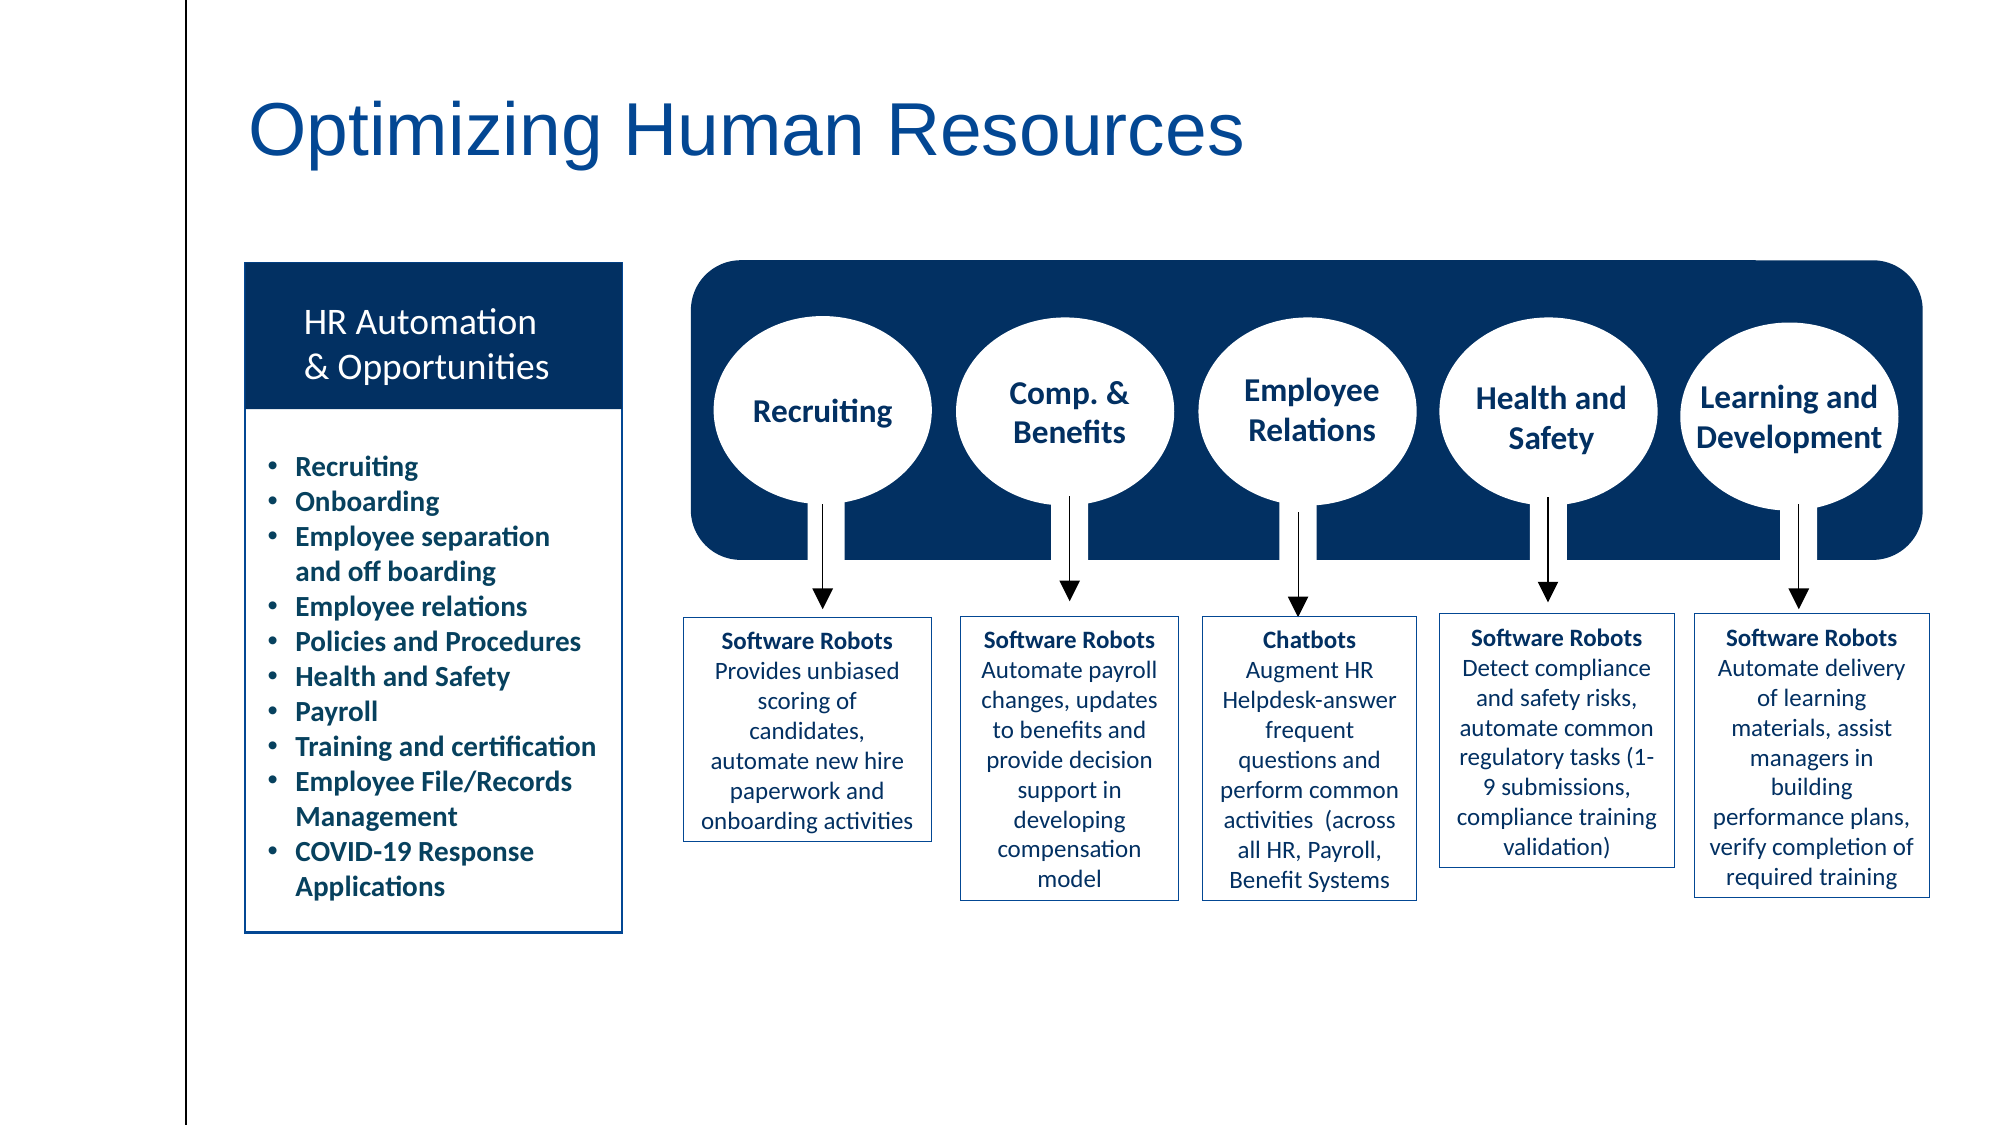

# Optimizing Human Resources

HR Automation & Opportunities

Employee Relations
Comp. & Benefits
Learning and Development
Health and Safety
Recruiting
Recruiting
Onboarding
Employee separation and off boarding
Employee relations
Policies and Procedures
Health and Safety
Payroll
Training and certification
Employee File/Records Management
COVID-19 Response Applications

Software Robots
Detect compliance and safety risks, automate common regulatory tasks (1-9 submissions, compliance training validation)
Software Robots
Automate delivery of learning materials, assist managers in building performance plans, verify completion of required training
Software Robots
Automate payroll changes, updates to benefits and provide decision support in developing compensation model
Chatbots
Augment HR Helpdesk-answer frequent questions and perform common activities  (across all HR, Payroll, Benefit Systems
Software Robots
Provides unbiased scoring of candidates, automate new hire paperwork and onboarding activities